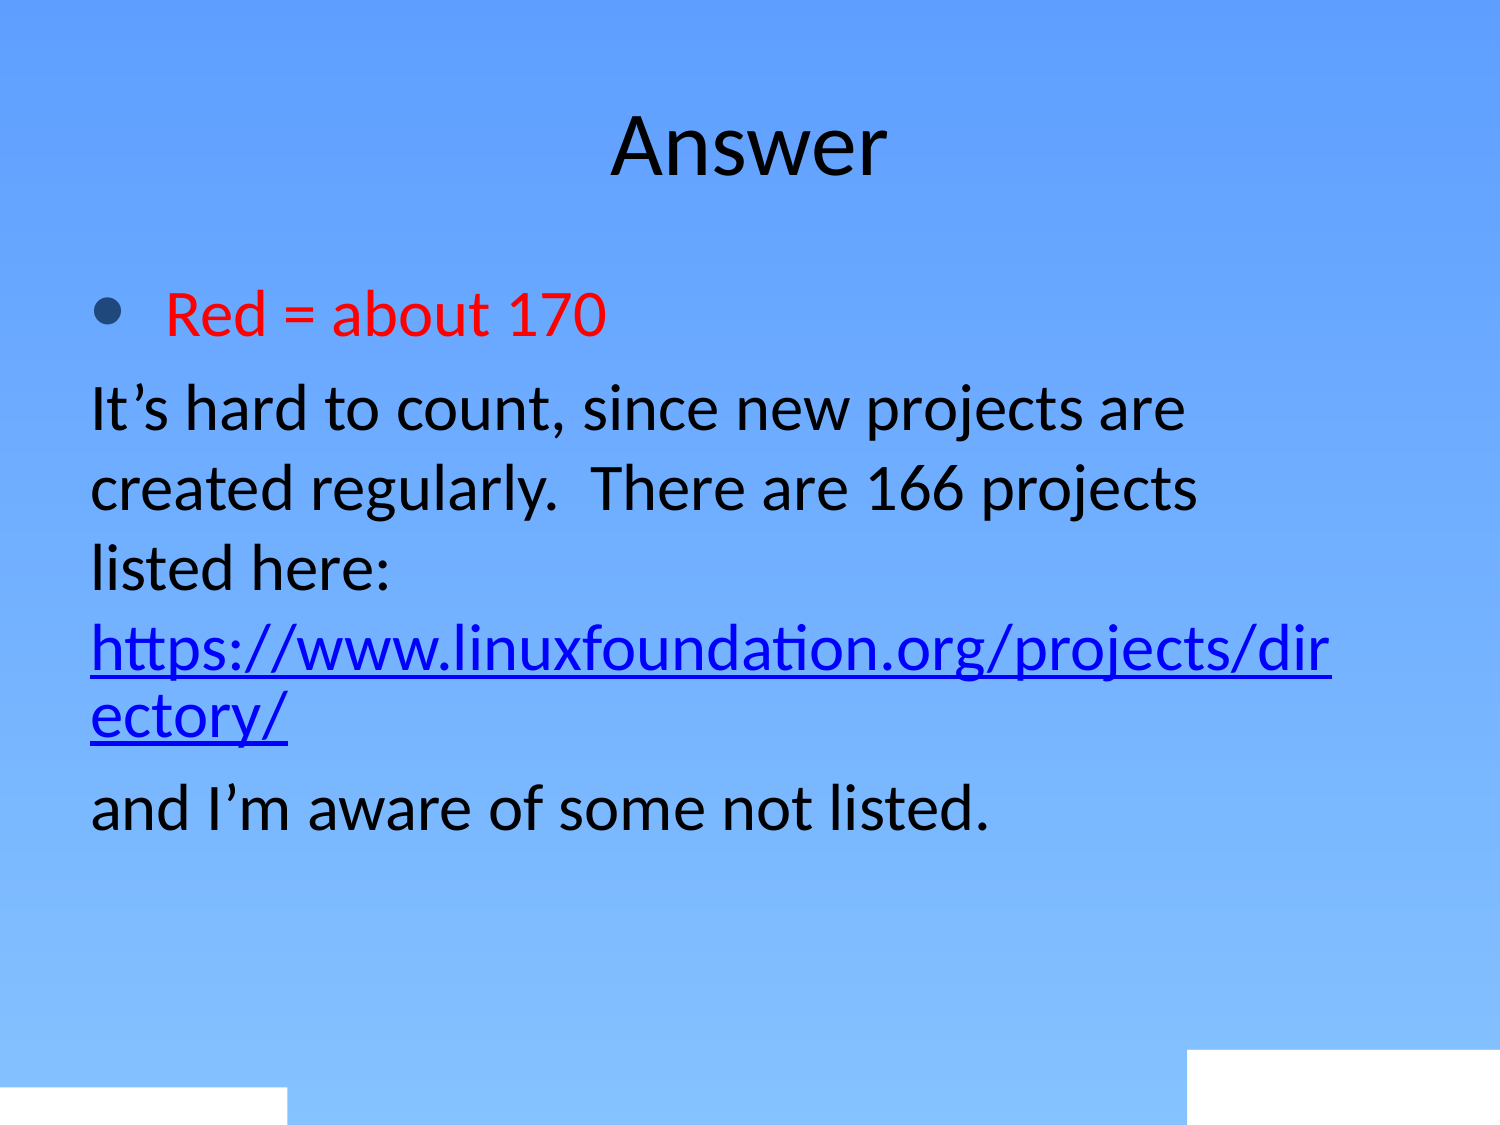

# Answer
Red = about 170
It’s hard to count, since new projects are created regularly.  There are 166 projects listed here: https://www.linuxfoundation.org/projects/directory/
and I’m aware of some not listed.